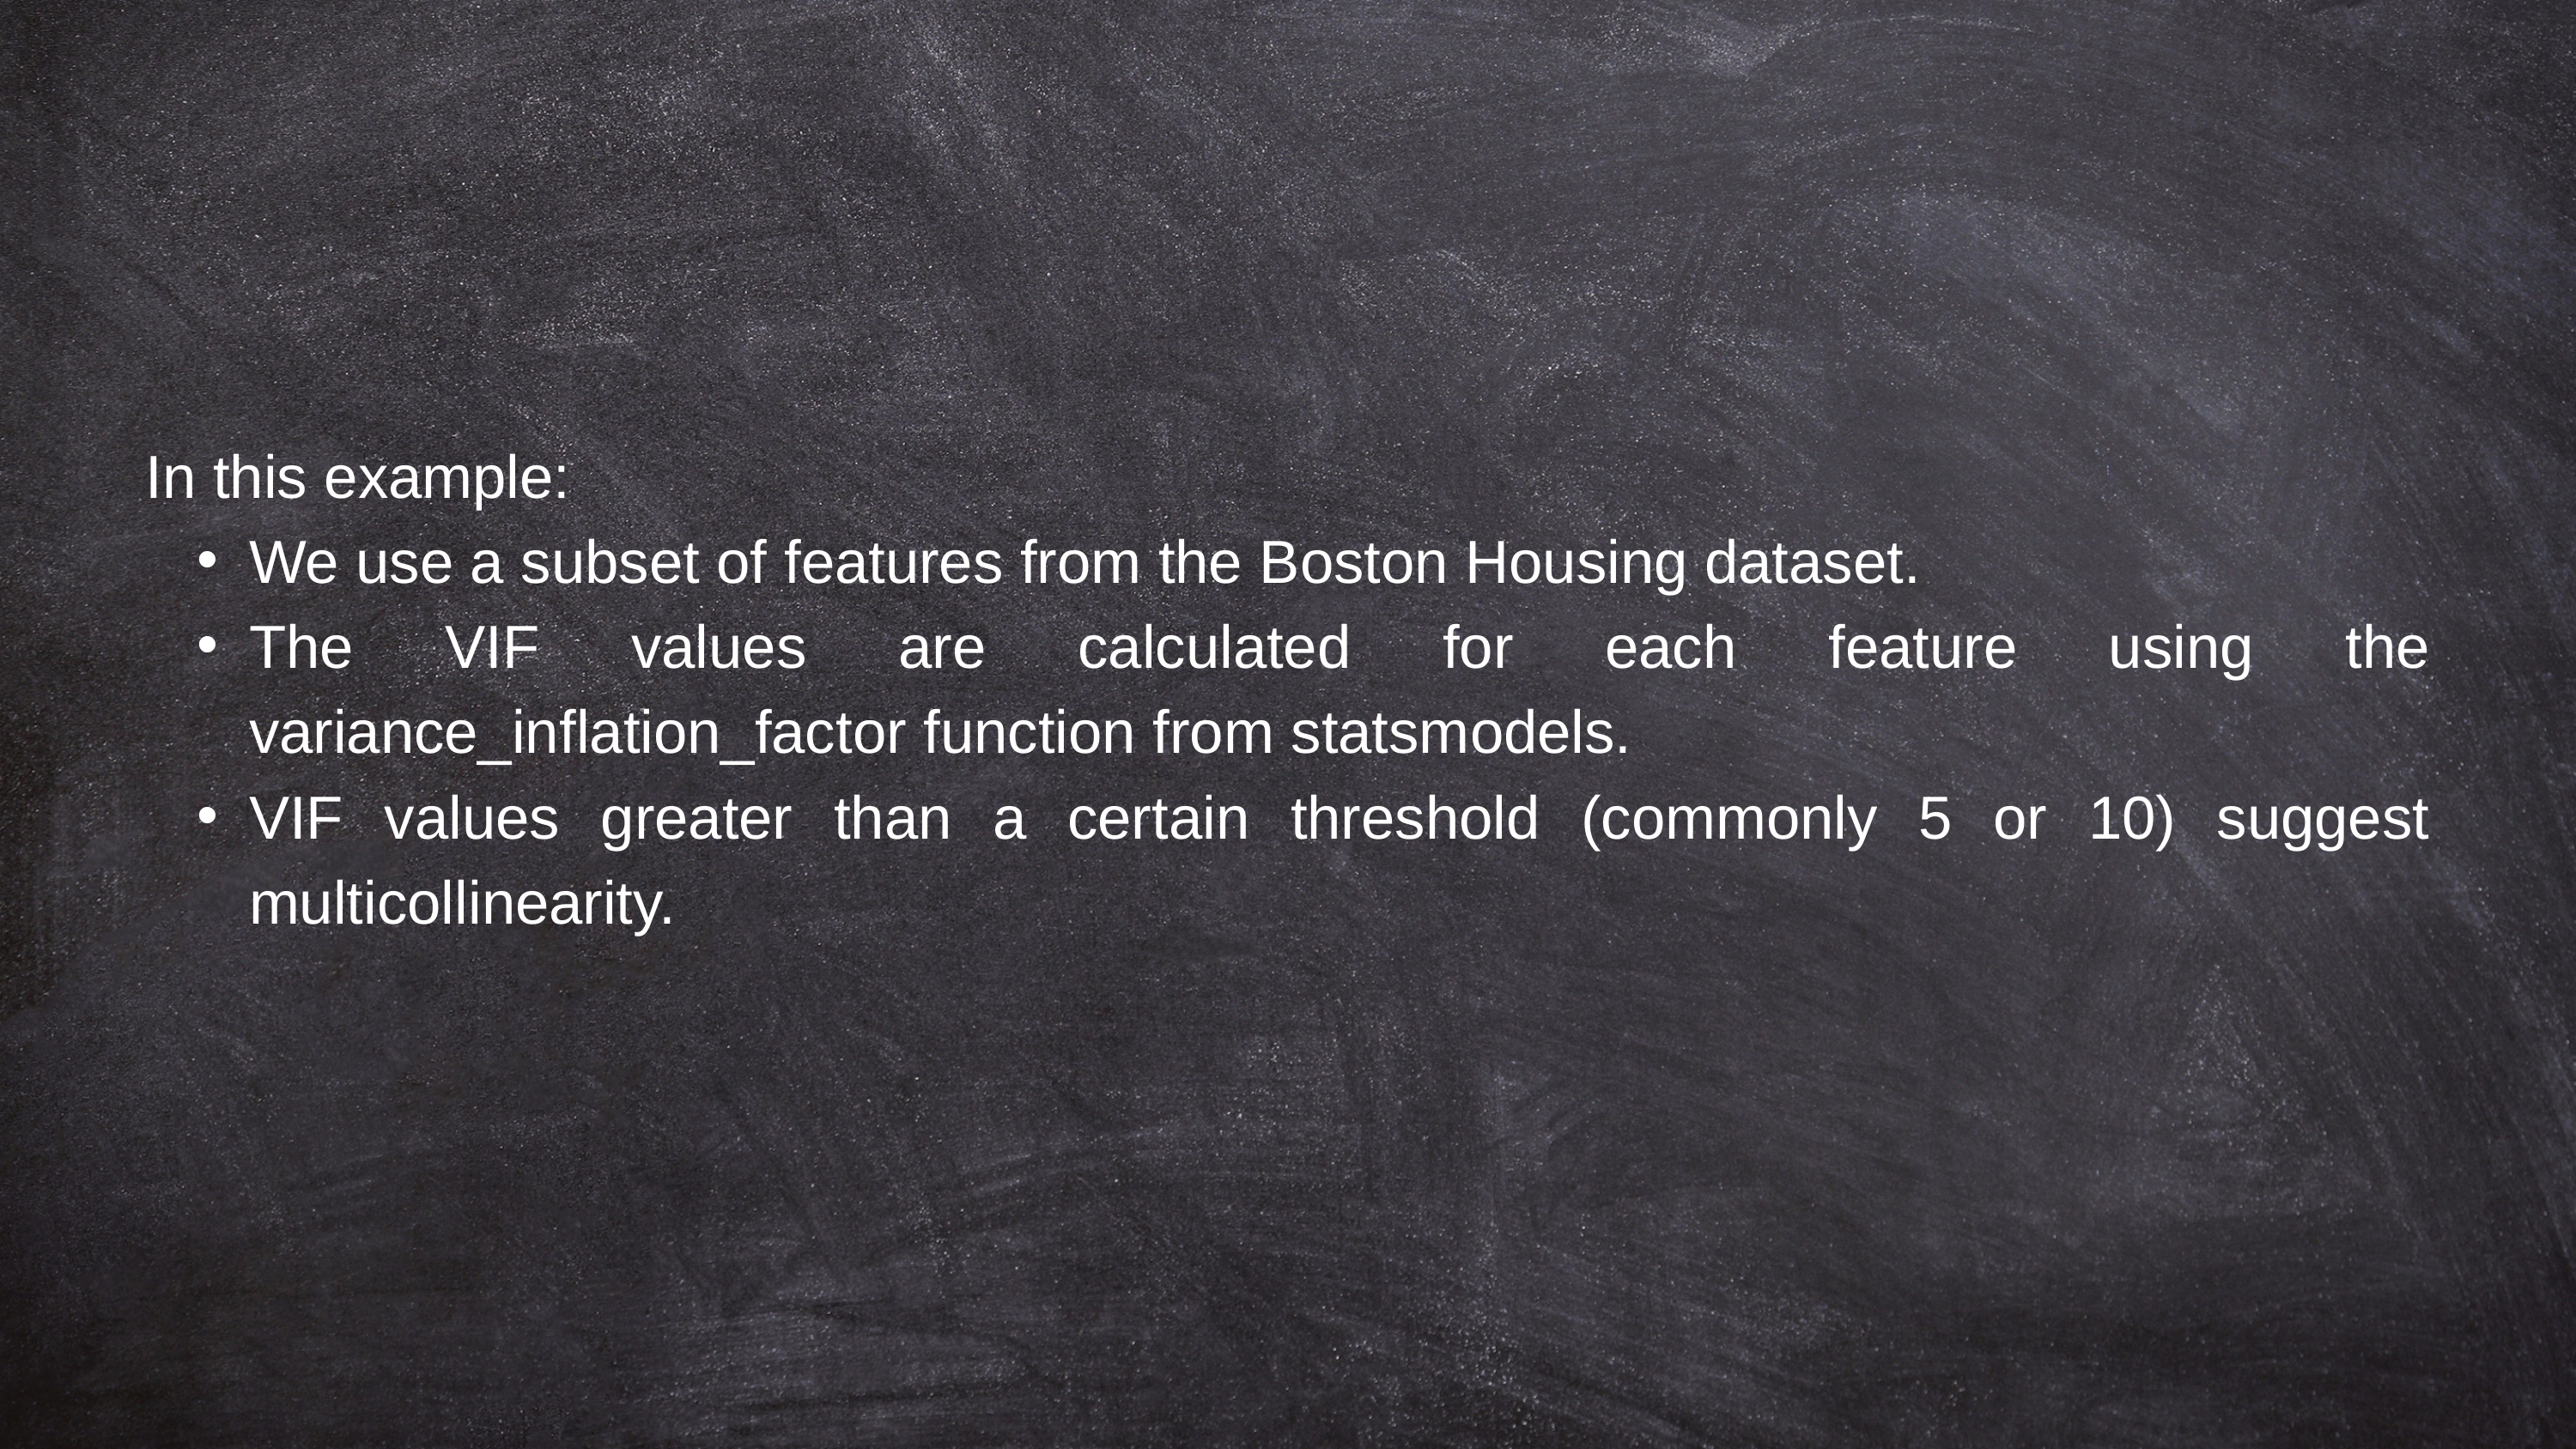

In this example:
We use a subset of features from the Boston Housing dataset.
The VIF values are calculated for each feature using the variance_inflation_factor function from statsmodels.
VIF values greater than a certain threshold (commonly 5 or 10) suggest multicollinearity.